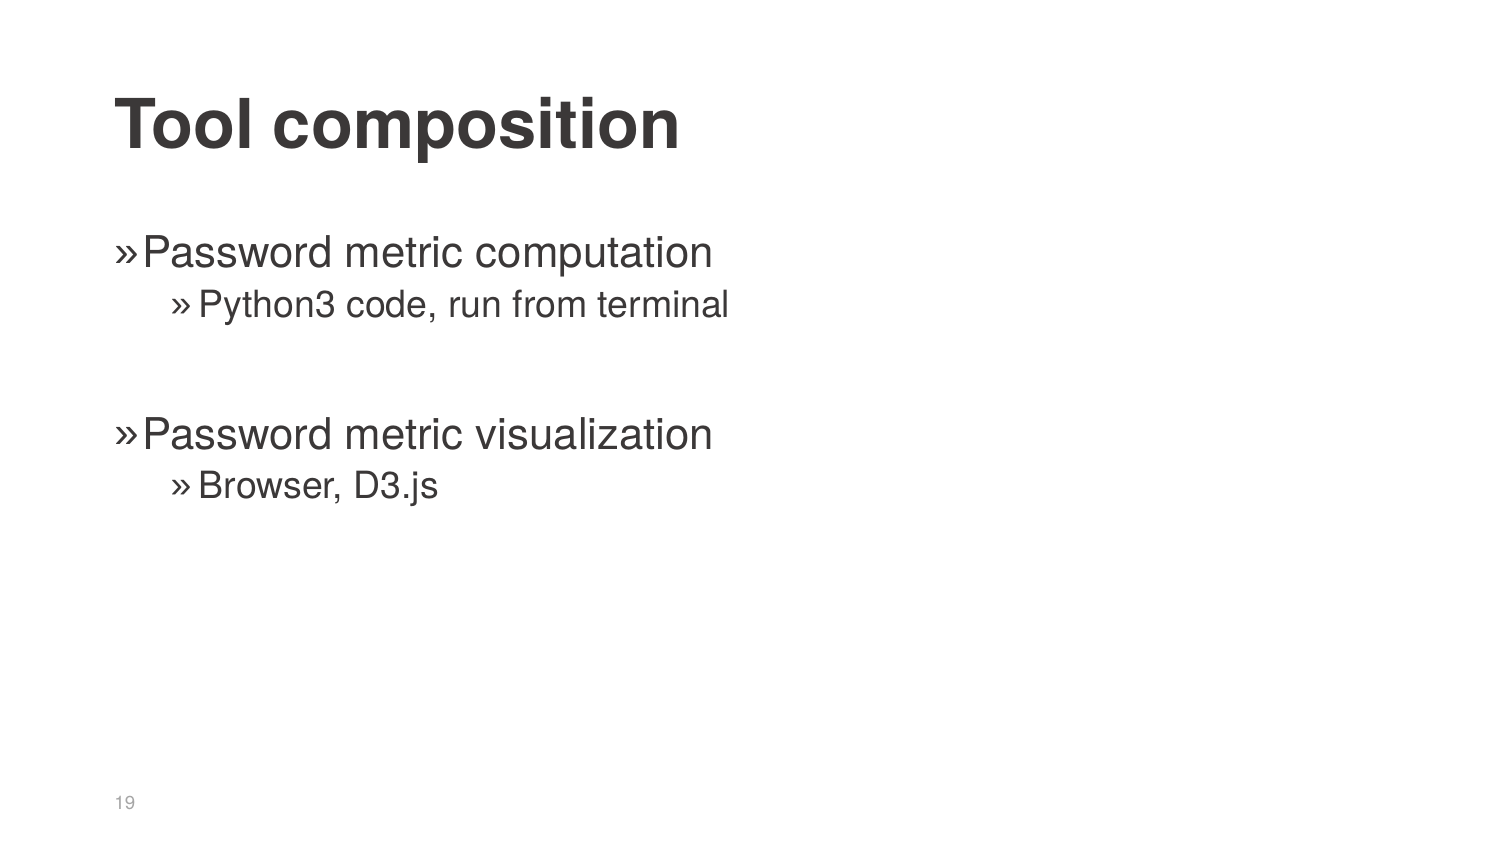

# Tool composition
Password metric computation
Python3 code, run from terminal

Password metric visualization
Browser, D3.js
19